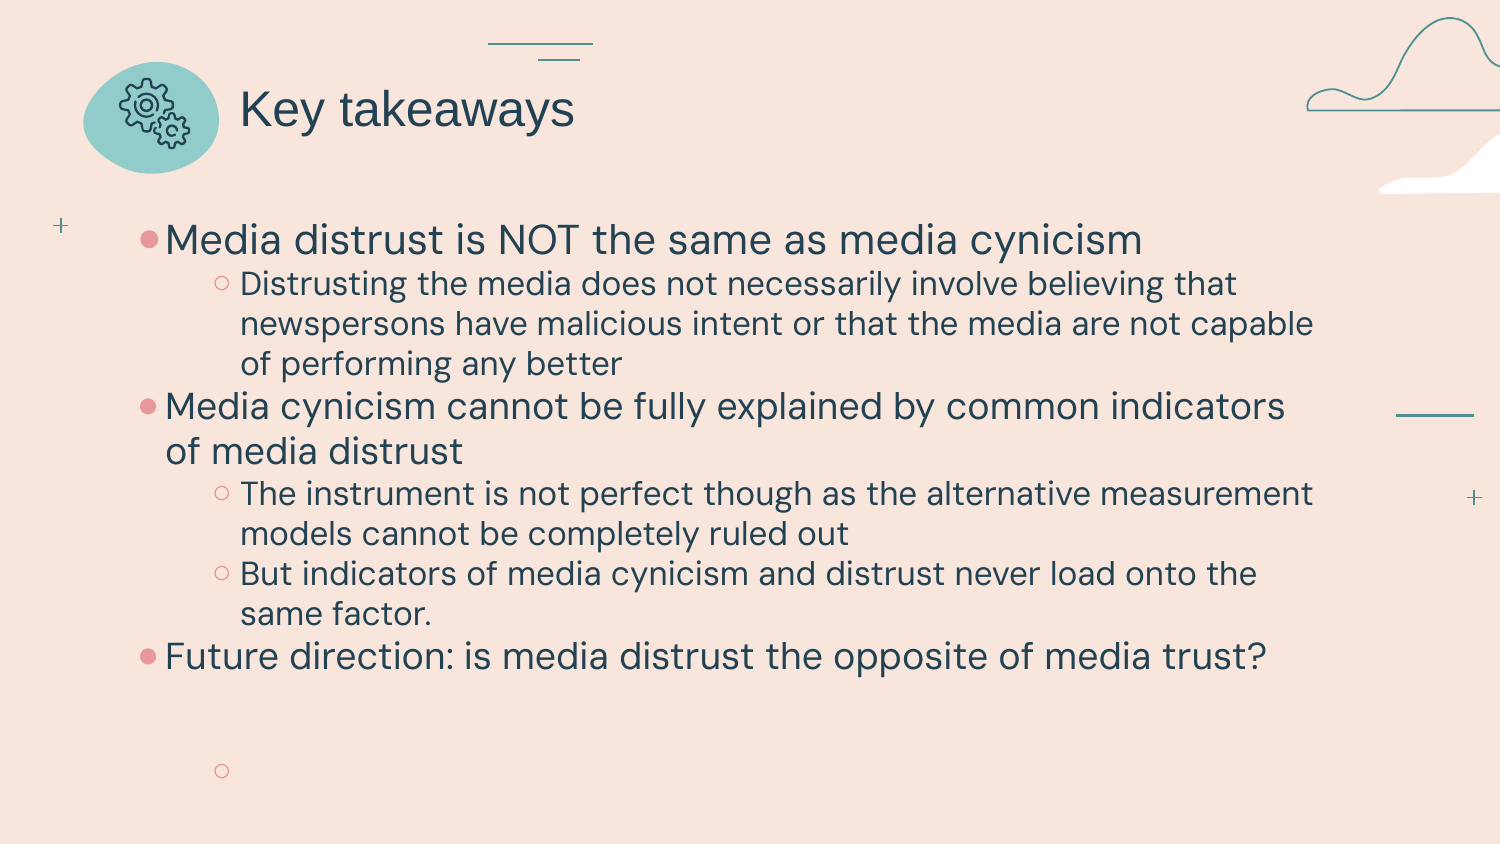

# Key takeaways

Media distrust is NOT the same as media cynicism
Distrusting the media does not necessarily involve believing that newspersons have malicious intent or that the media are not capable of performing any better
Media cynicism cannot be fully explained by common indicators of media distrust
The instrument is not perfect though as the alternative measurement models cannot be completely ruled out
But indicators of media cynicism and distrust never load onto the same factor.
Future direction: is media distrust the opposite of media trust?